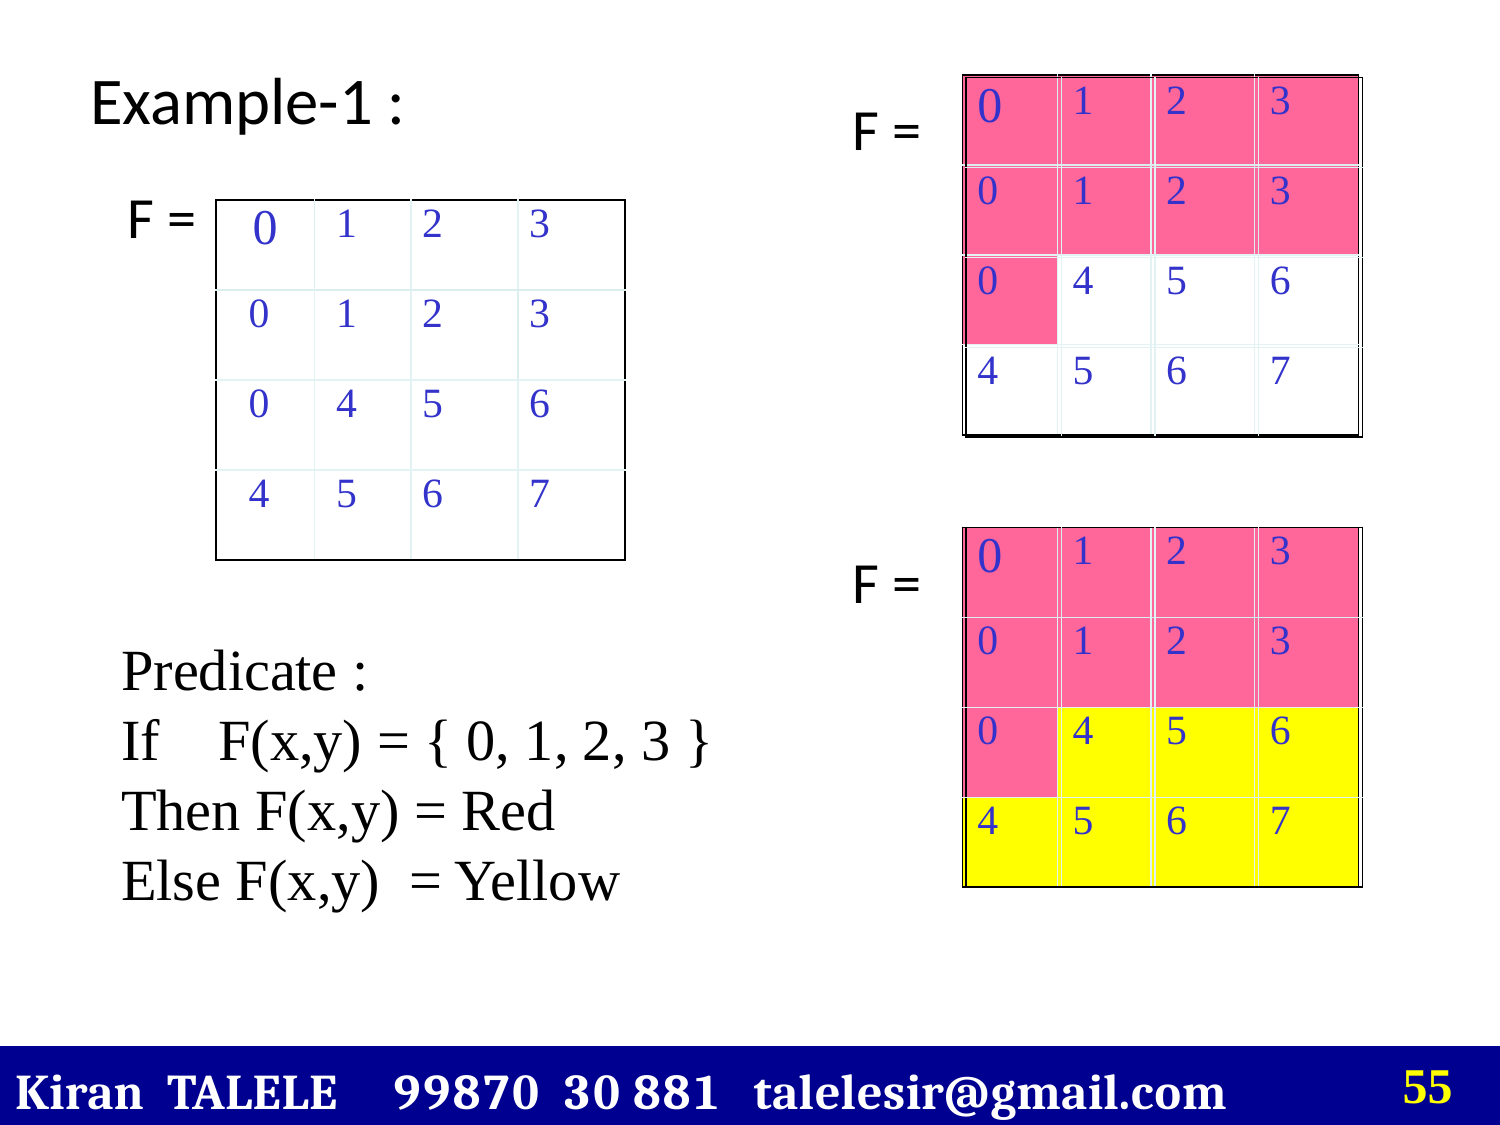

# Example-1 :
F =
|  |  |  |  |
| --- | --- | --- | --- |
|  |  |  |  |
|  |  |  |  |
|  |  |  |  |
| 0 | 1 | 2 | 3 |
| --- | --- | --- | --- |
| 0 | 1 | 2 | 3 |
| 0 | 4 | 5 | 6 |
| 4 | 5 | 6 | 7 |
F =
| 0 | 1 | 2 | 3 |
| --- | --- | --- | --- |
| 0 | 1 | 2 | 3 |
| 0 | 4 | 5 | 6 |
| 4 | 5 | 6 | 7 |
F =
|  |  |  |  |
| --- | --- | --- | --- |
|  |  |  |  |
|  |  |  |  |
|  |  |  |  |
| 0 | 1 | 2 | 3 |
| --- | --- | --- | --- |
| 0 | 1 | 2 | 3 |
| 0 | 4 | 5 | 6 |
| 4 | 5 | 6 | 7 |
Predicate :
If    F(x,y) = { 0, 1, 2, 3 }
Then F(x,y) = Red
Else F(x,y)  = Yellow
Kiran  TALELE     99870  30 881   talelesir@gmail.com
55